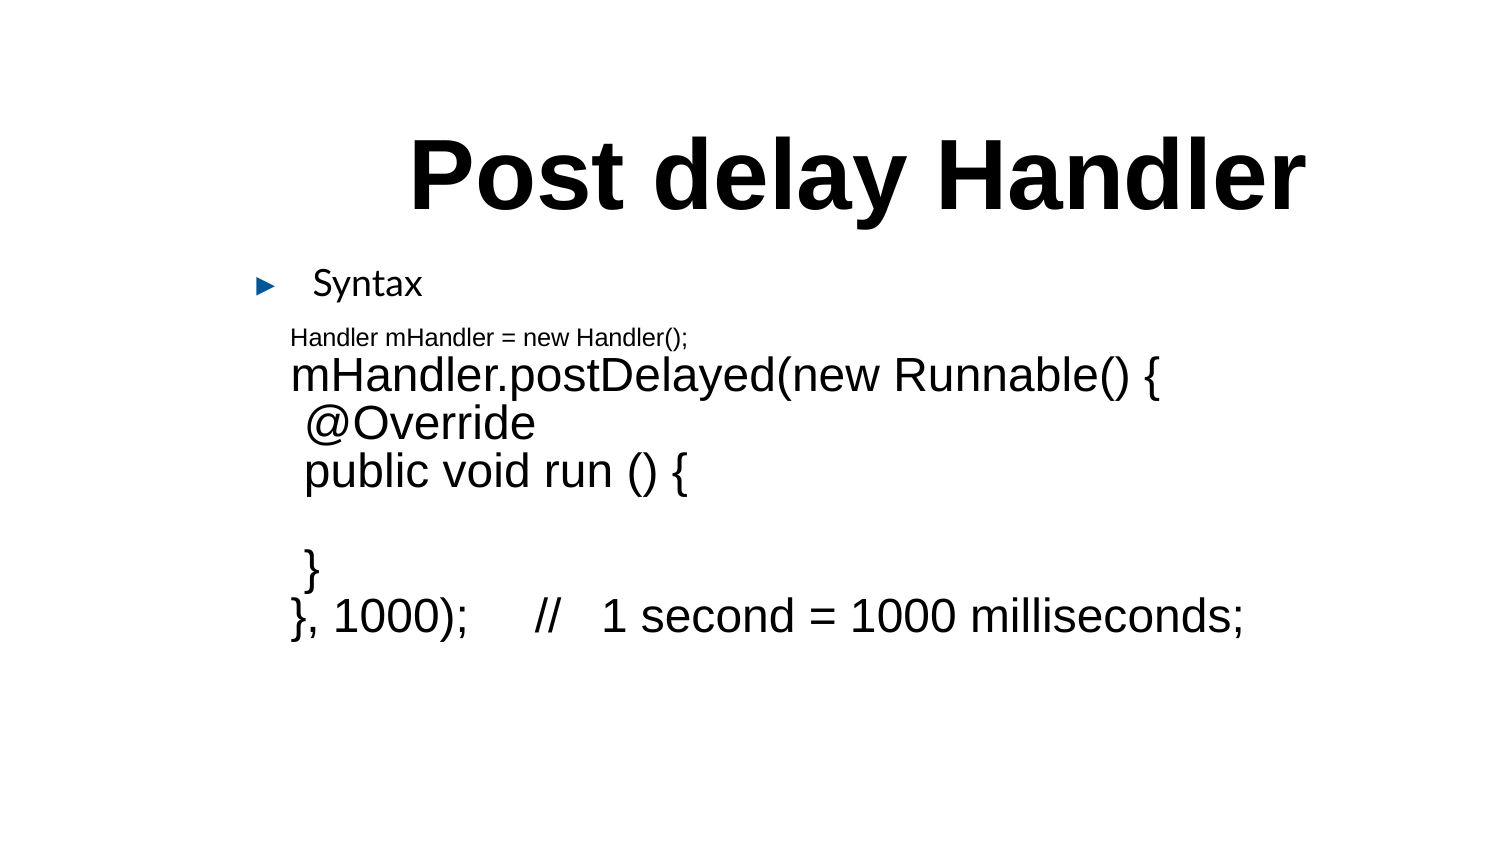

# Post delay Handler
Syntax
       Handler mHandler = new Handler();
    mHandler.postDelayed(new Runnable() {
     @Override
     public void run () {

     }
    }, 1000);     //   1 second = 1000 milliseconds;